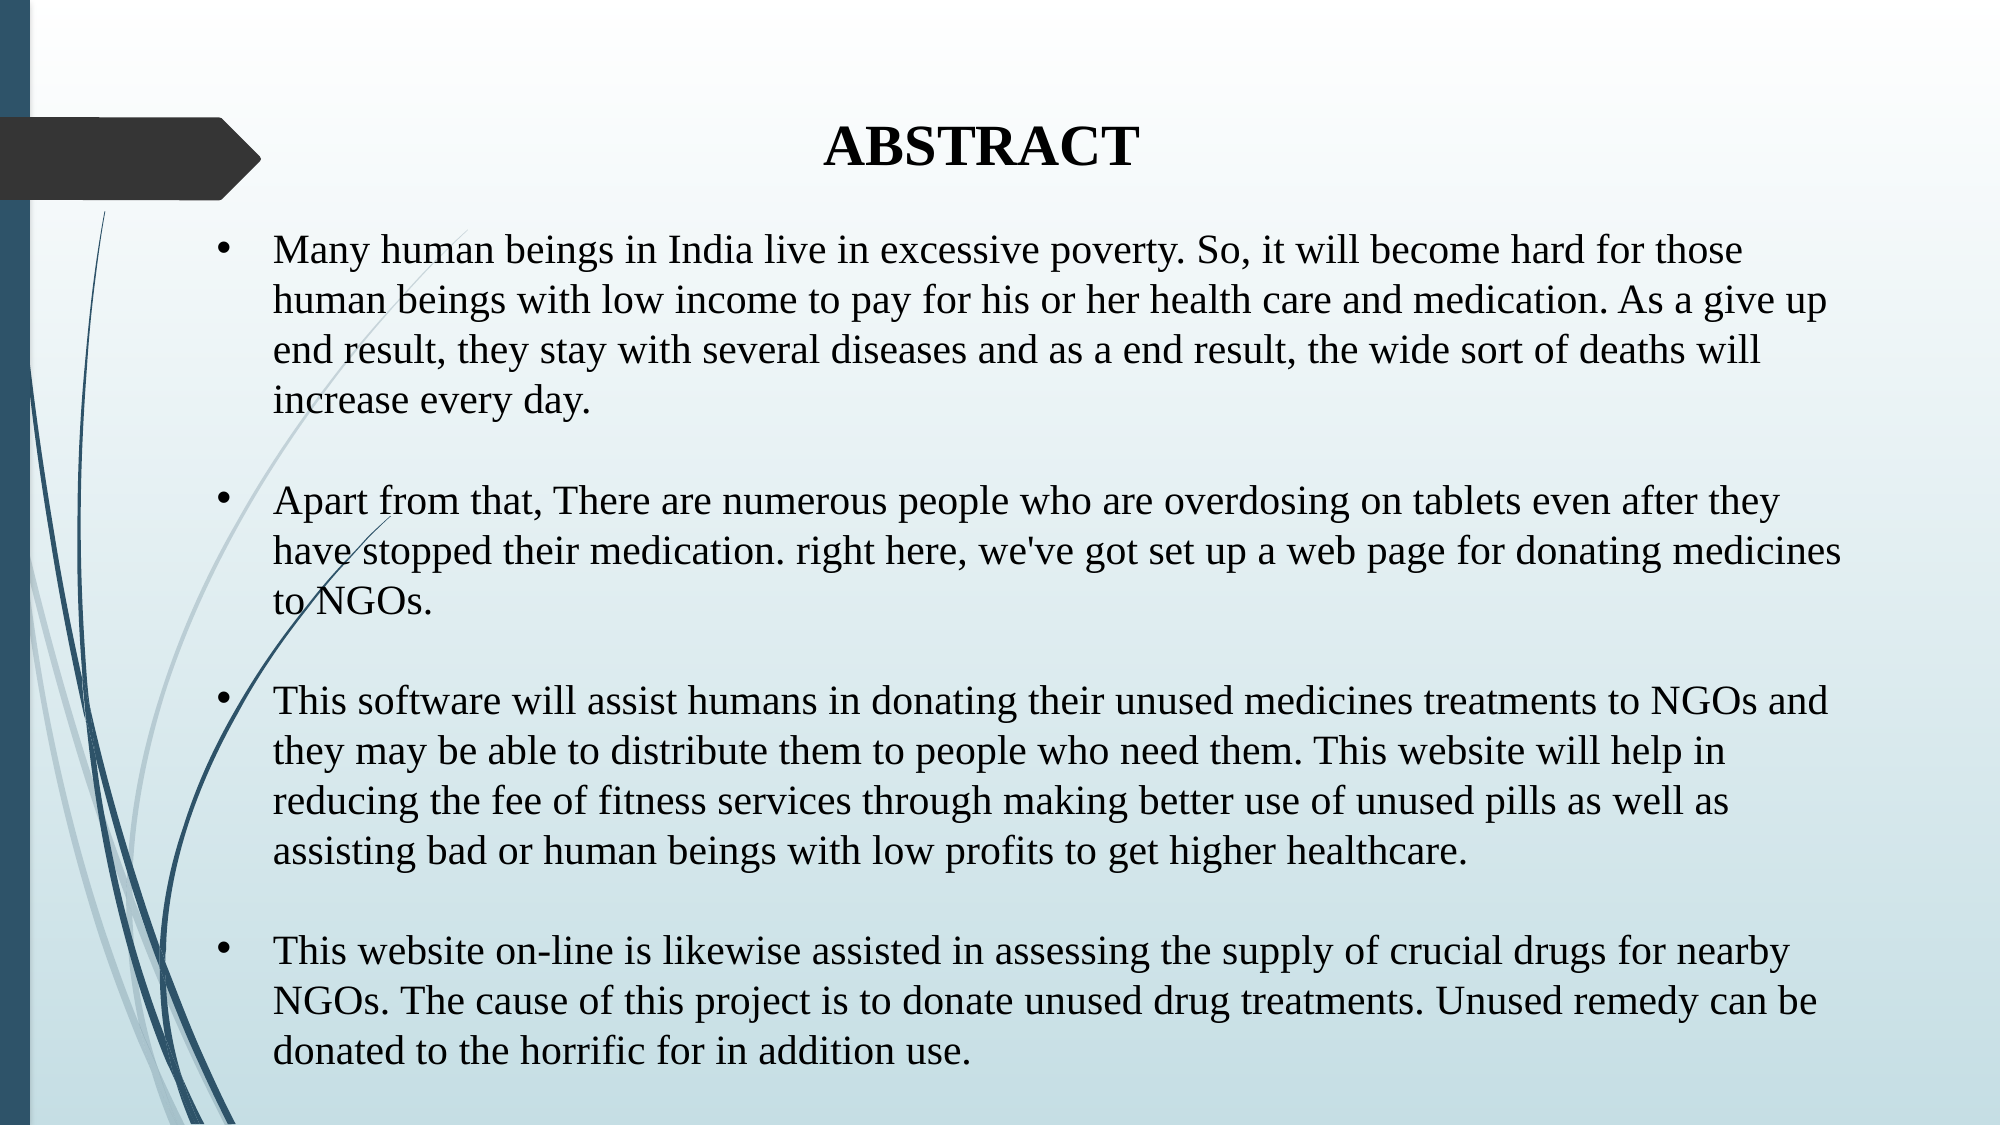

ABSTRACT
Many human beings in India live in excessive poverty. So, it will become hard for those human beings with low income to pay for his or her health care and medication. As a give up end result, they stay with several diseases and as a end result, the wide sort of deaths will increase every day.

Apart from that, There are numerous people who are overdosing on tablets even after they have stopped their medication. right here, we've got set up a web page for donating medicines to NGOs.

This software will assist humans in donating their unused medicines treatments to NGOs and they may be able to distribute them to people who need them. This website will help in reducing the fee of fitness services through making better use of unused pills as well as assisting bad or human beings with low profits to get higher healthcare.

This website on-line is likewise assisted in assessing the supply of crucial drugs for nearby NGOs. The cause of this project is to donate unused drug treatments. Unused remedy can be donated to the horrific for in addition use.